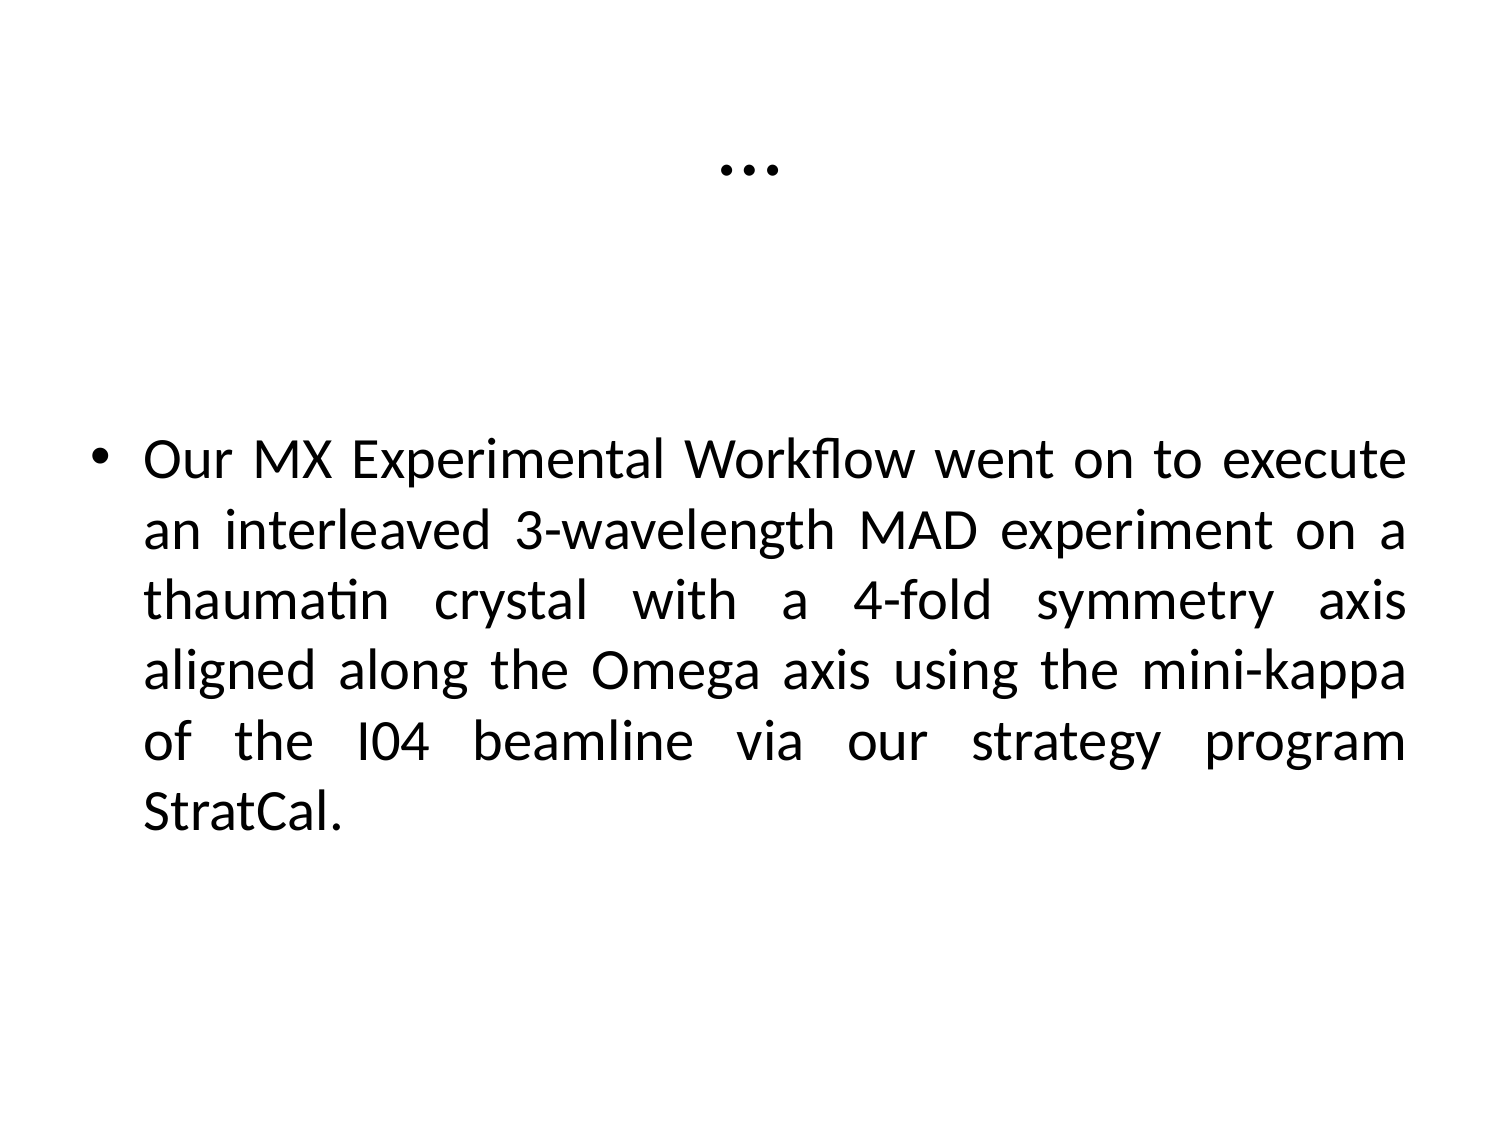

# …
Our MX Experimental Workflow went on to execute an interleaved 3-wavelength MAD experiment on a thaumatin crystal with a 4-fold symmetry axis aligned along the Omega axis using the mini-kappa of the I04 beamline via our strategy program StratCal.